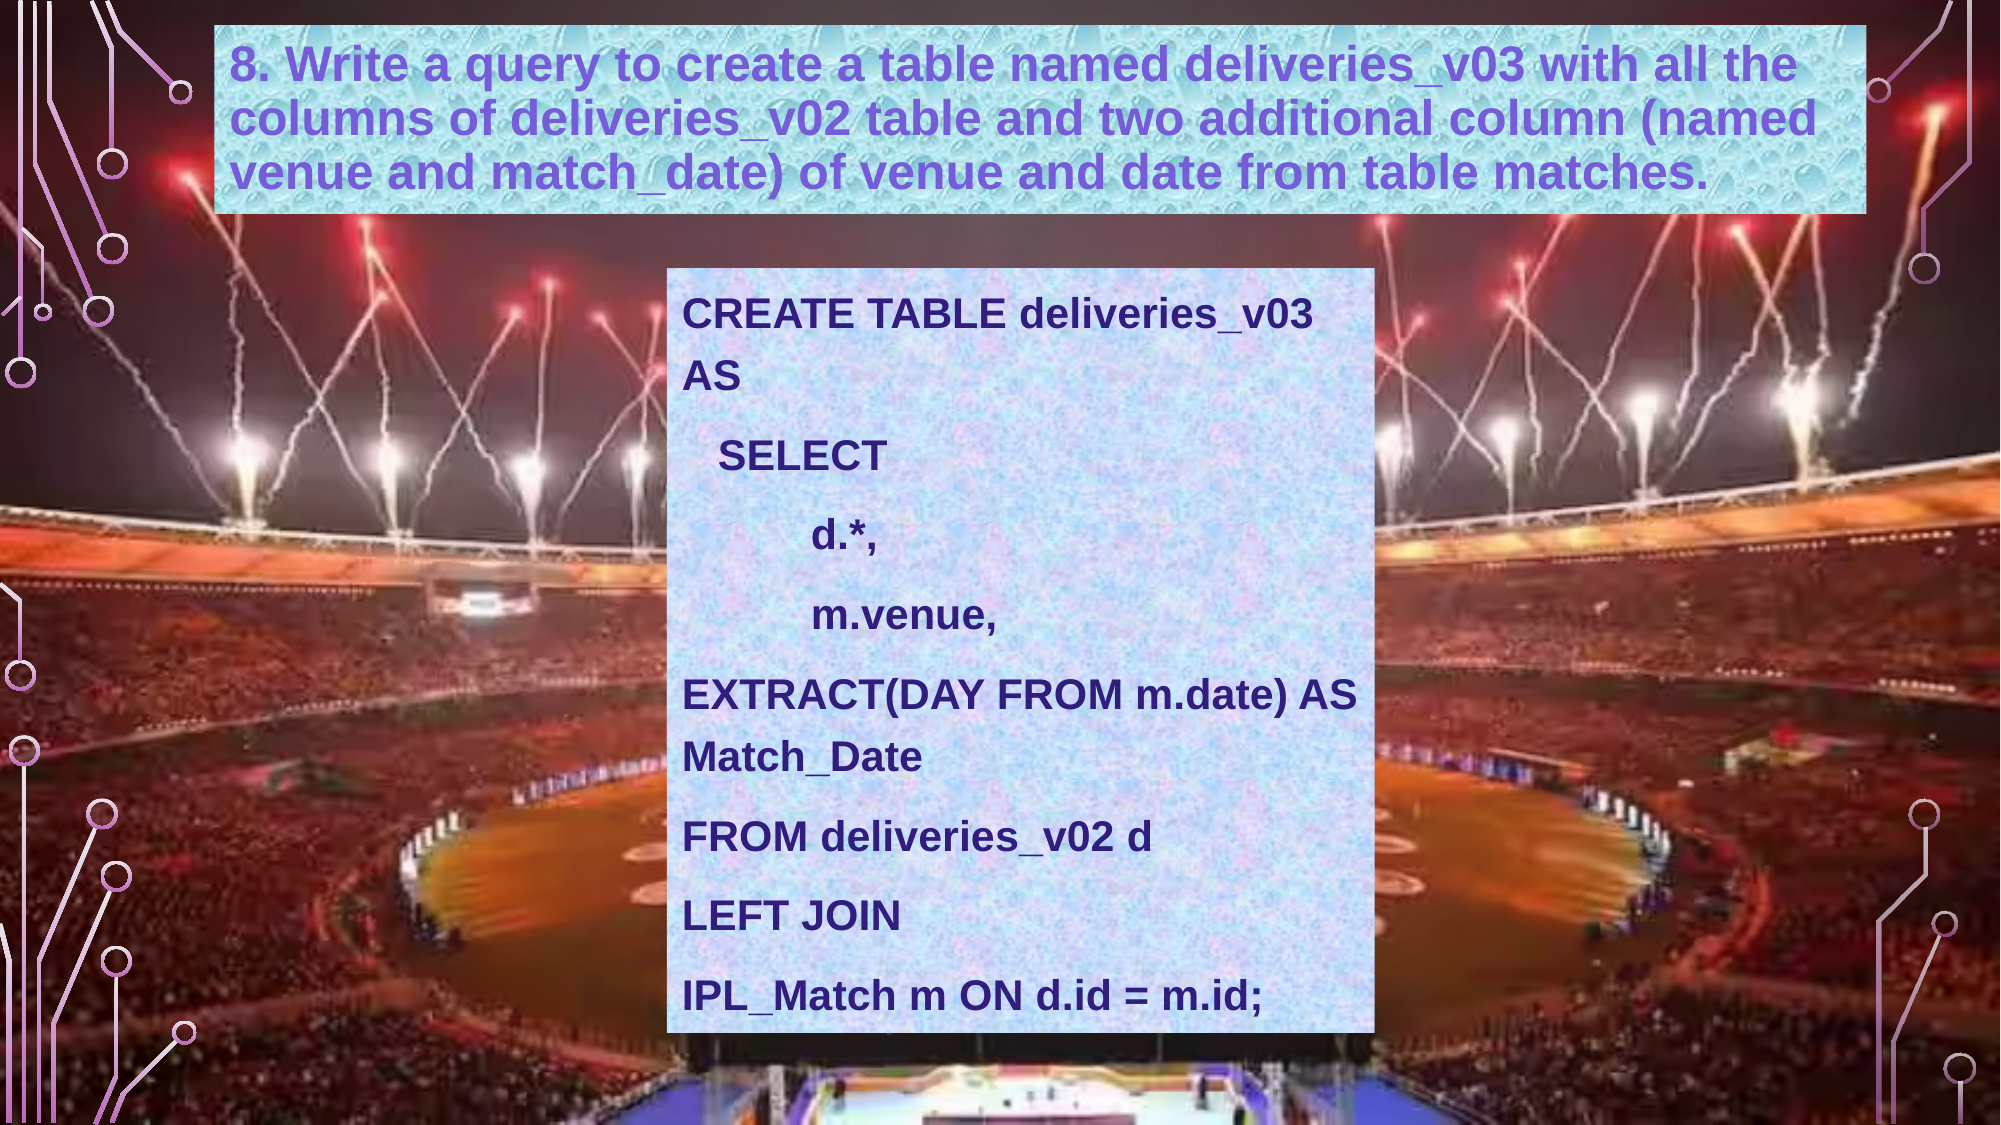

# 8. Write a query to create a table named deliveries_v03 with all the columns of deliveries_v02 table and two additional column (named venue and match_date) of venue and date from table matches.
CREATE TABLE deliveries_v03 AS
   SELECT
	d.*,
	m.venue,
EXTRACT(DAY FROM m.date) AS Match_Date
FROM deliveries_v02 d
LEFT JOIN
IPL_Match m ON d.id = m.id;